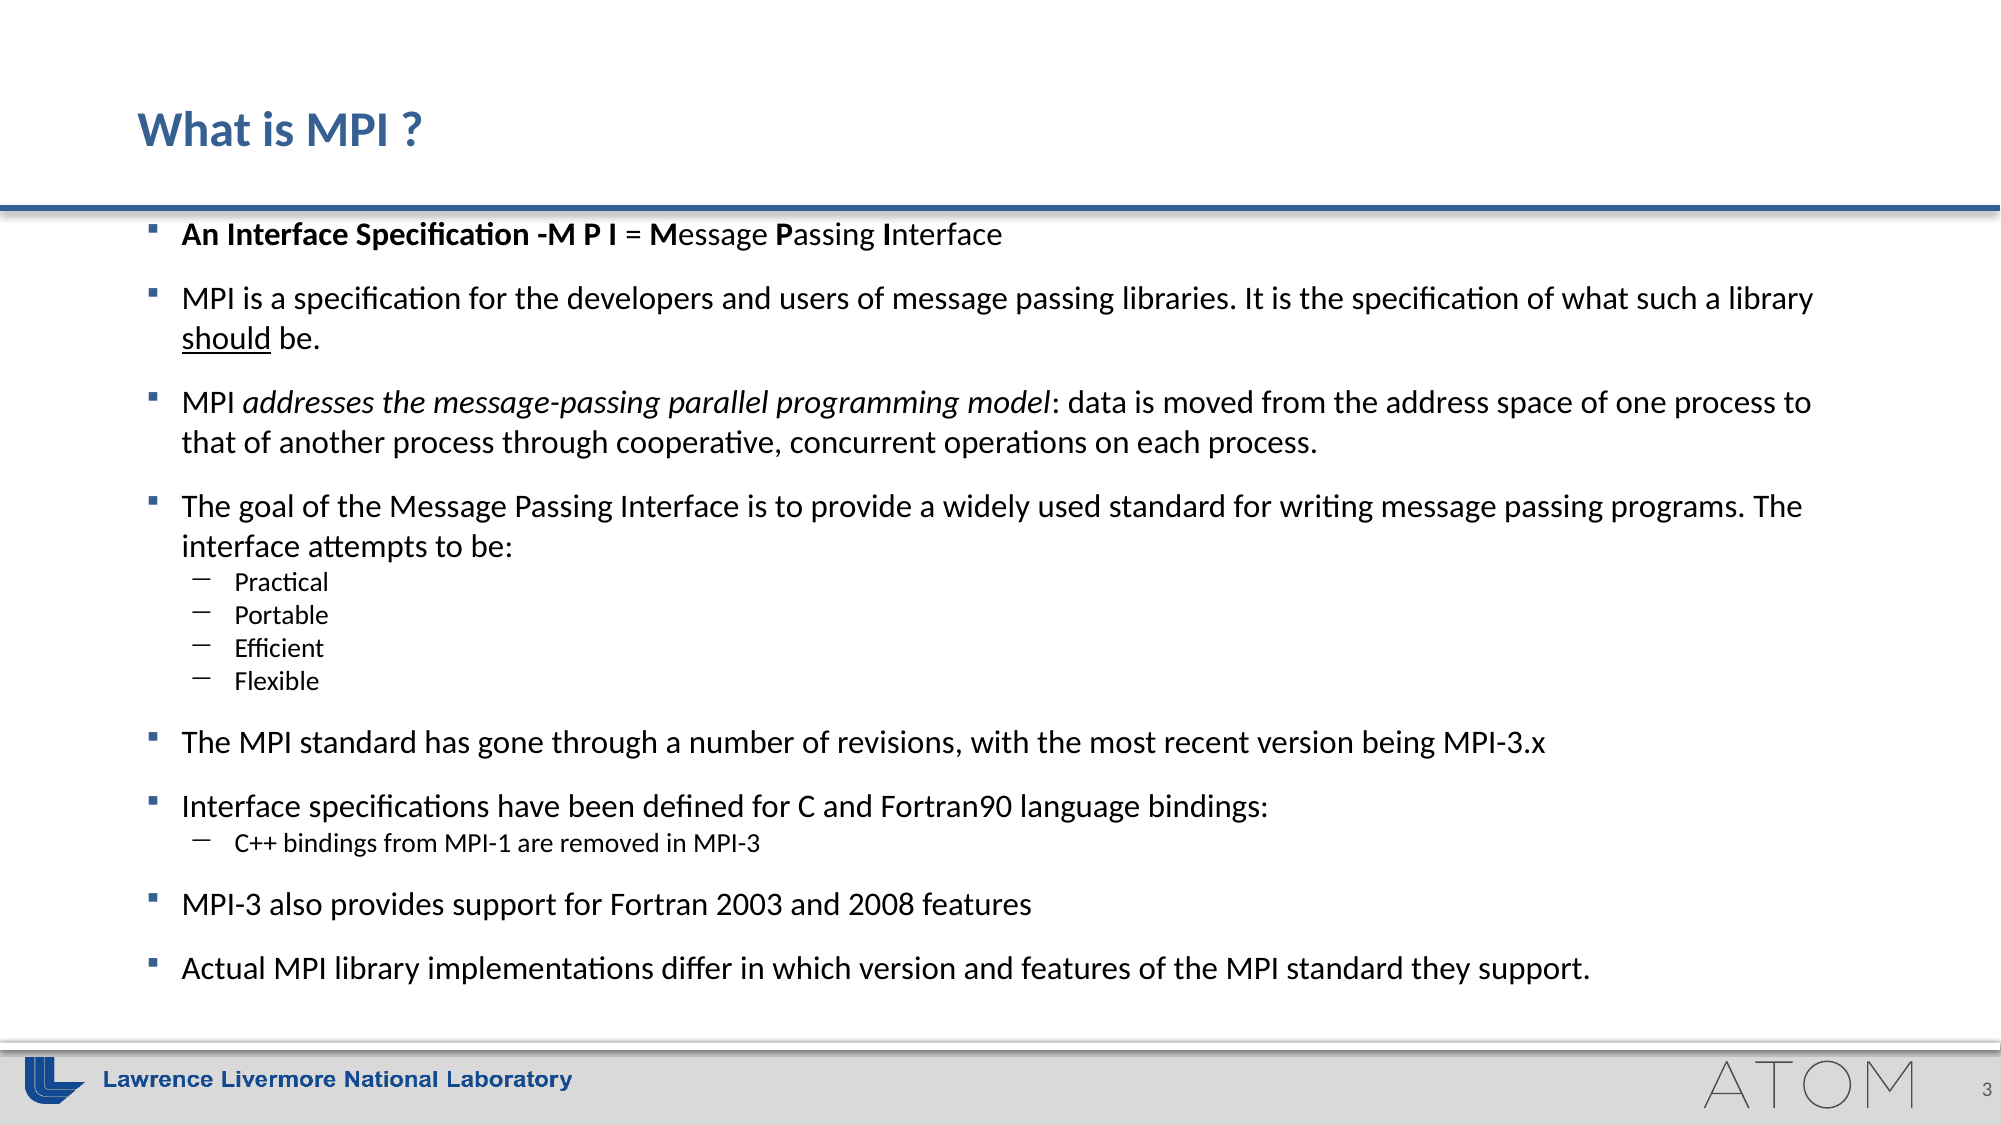

# What is MPI ?
An Interface Specification -M P I = Message Passing Interface
MPI is a specification for the developers and users of message passing libraries. It is the specification of what such a library should be.
MPI addresses the message-passing parallel programming model: data is moved from the address space of one process to that of another process through cooperative, concurrent operations on each process.
The goal of the Message Passing Interface is to provide a widely used standard for writing message passing programs. The interface attempts to be:
Practical
Portable
Efficient
Flexible
The MPI standard has gone through a number of revisions, with the most recent version being MPI-3.x
Interface specifications have been defined for C and Fortran90 language bindings:
C++ bindings from MPI-1 are removed in MPI-3
MPI-3 also provides support for Fortran 2003 and 2008 features
Actual MPI library implementations differ in which version and features of the MPI standard they support.